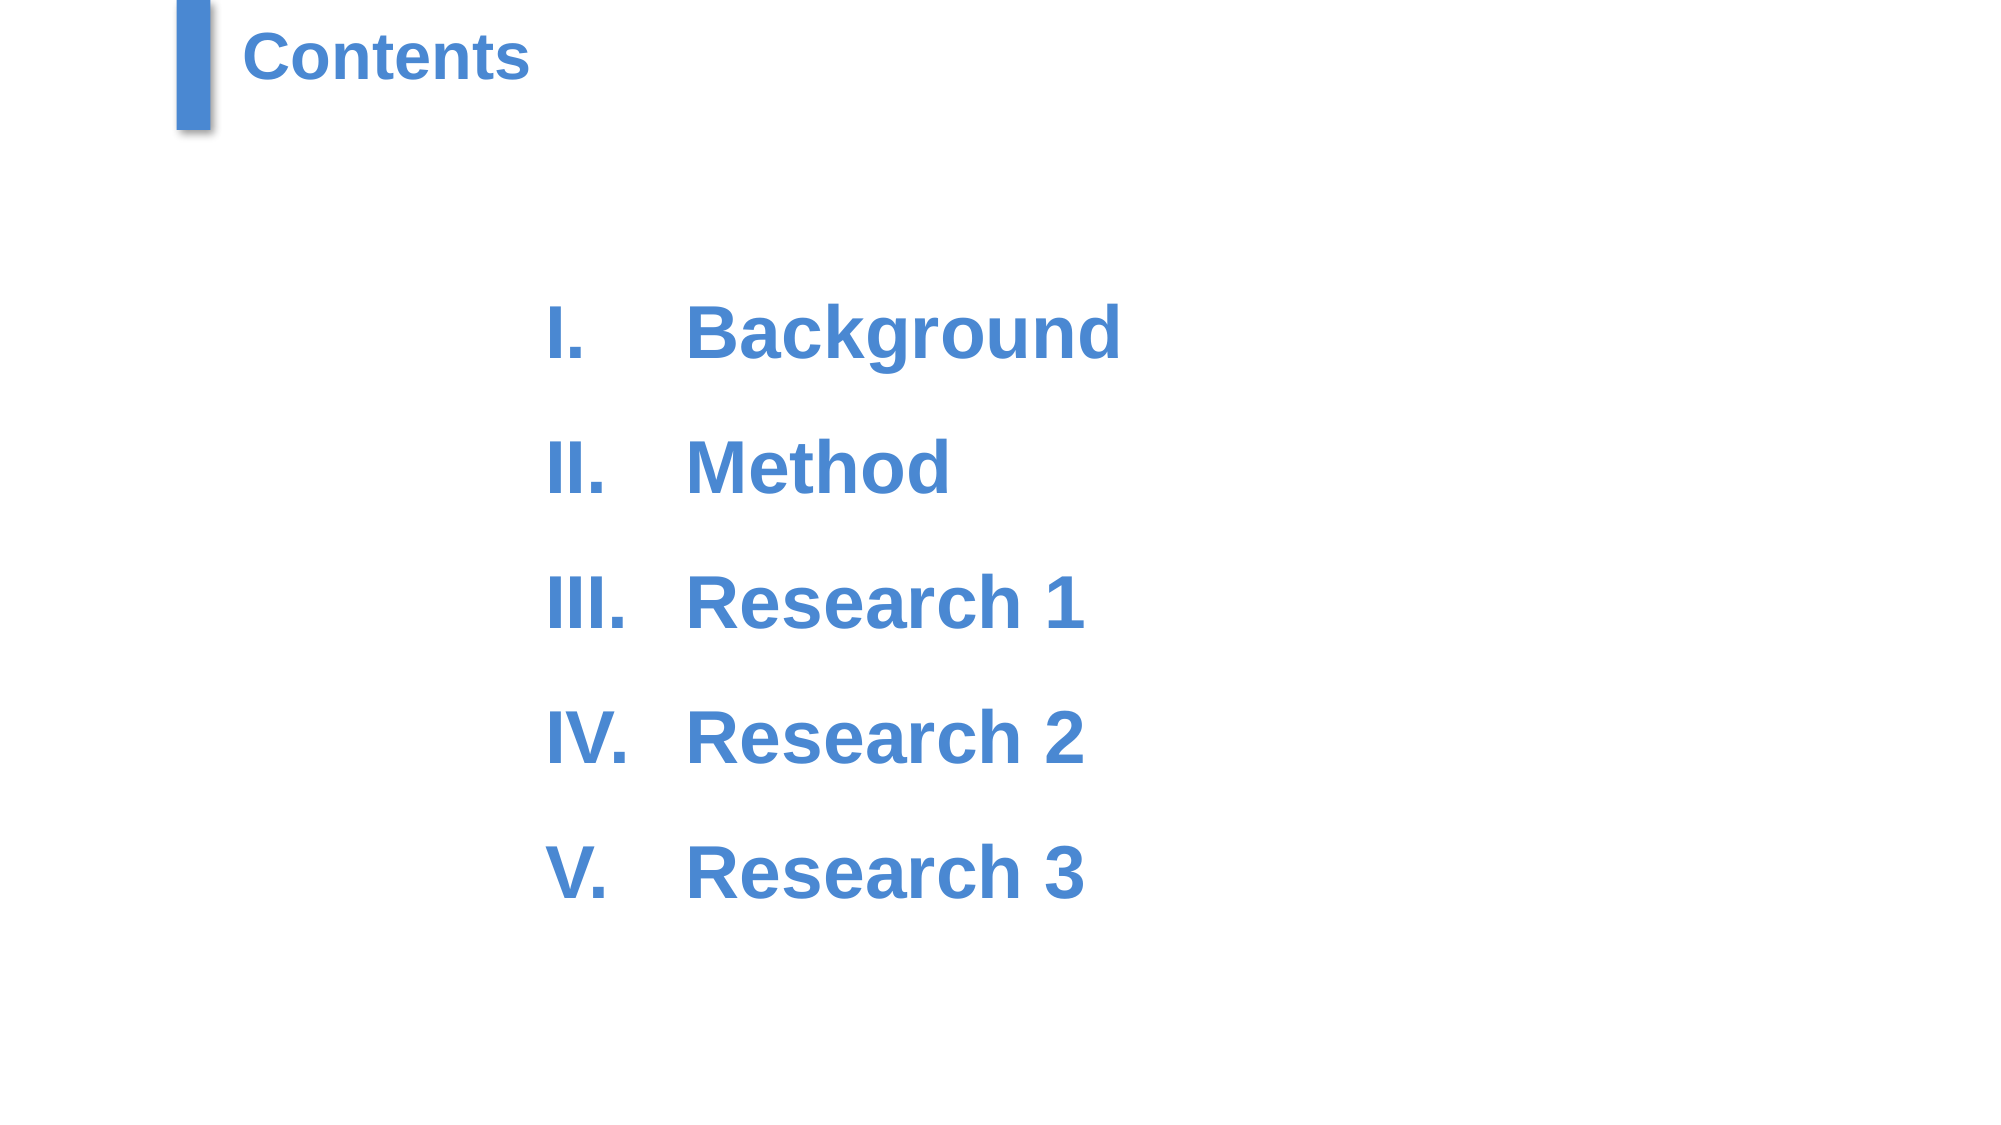

Contents
Background
Method
Research 1
Research 2
Research 3